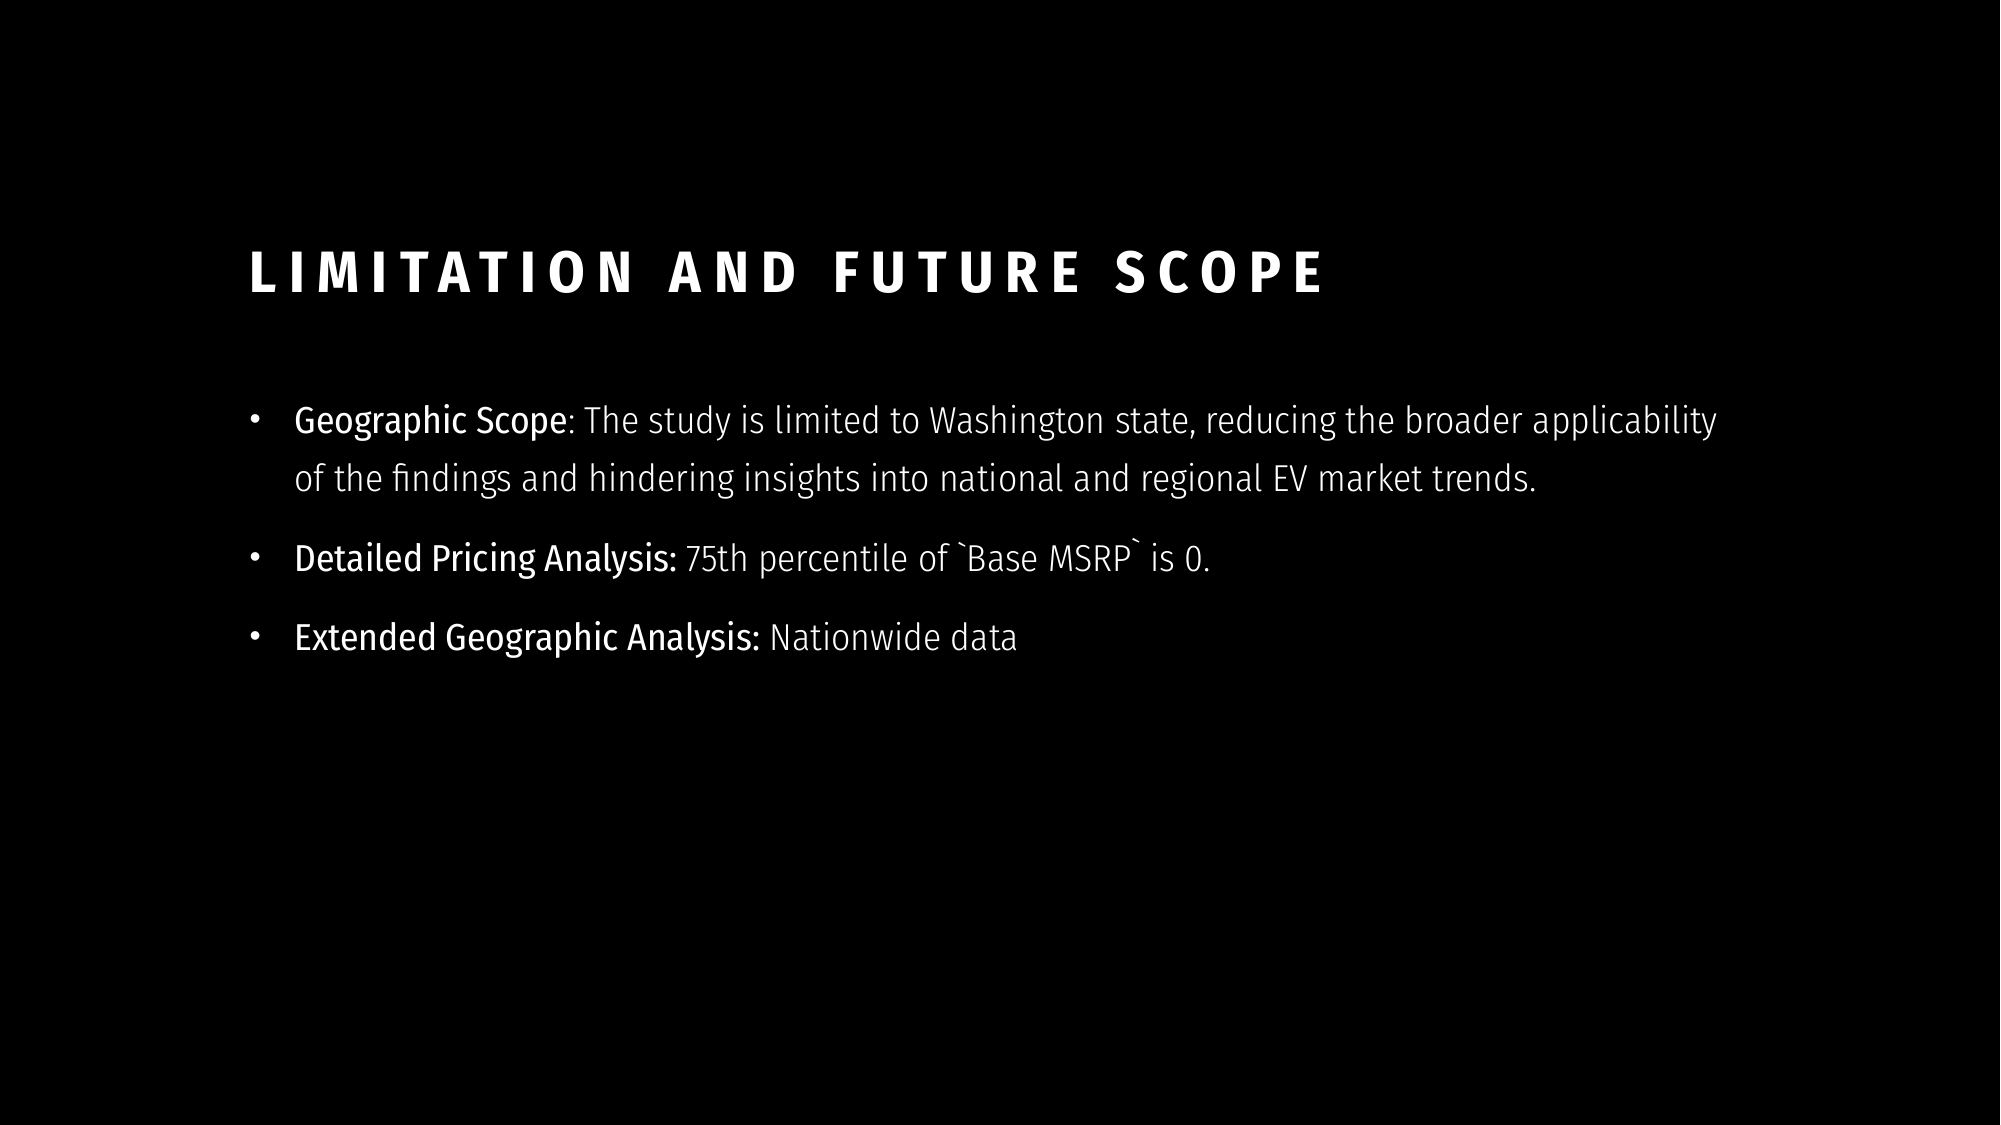

# Limitation And Future scope
Geographic Scope: The study is limited to Washington state, reducing the broader applicability of the findings and hindering insights into national and regional EV market trends.
Detailed Pricing Analysis: 75th percentile of `Base MSRP` is 0.
Extended Geographic Analysis: Nationwide data